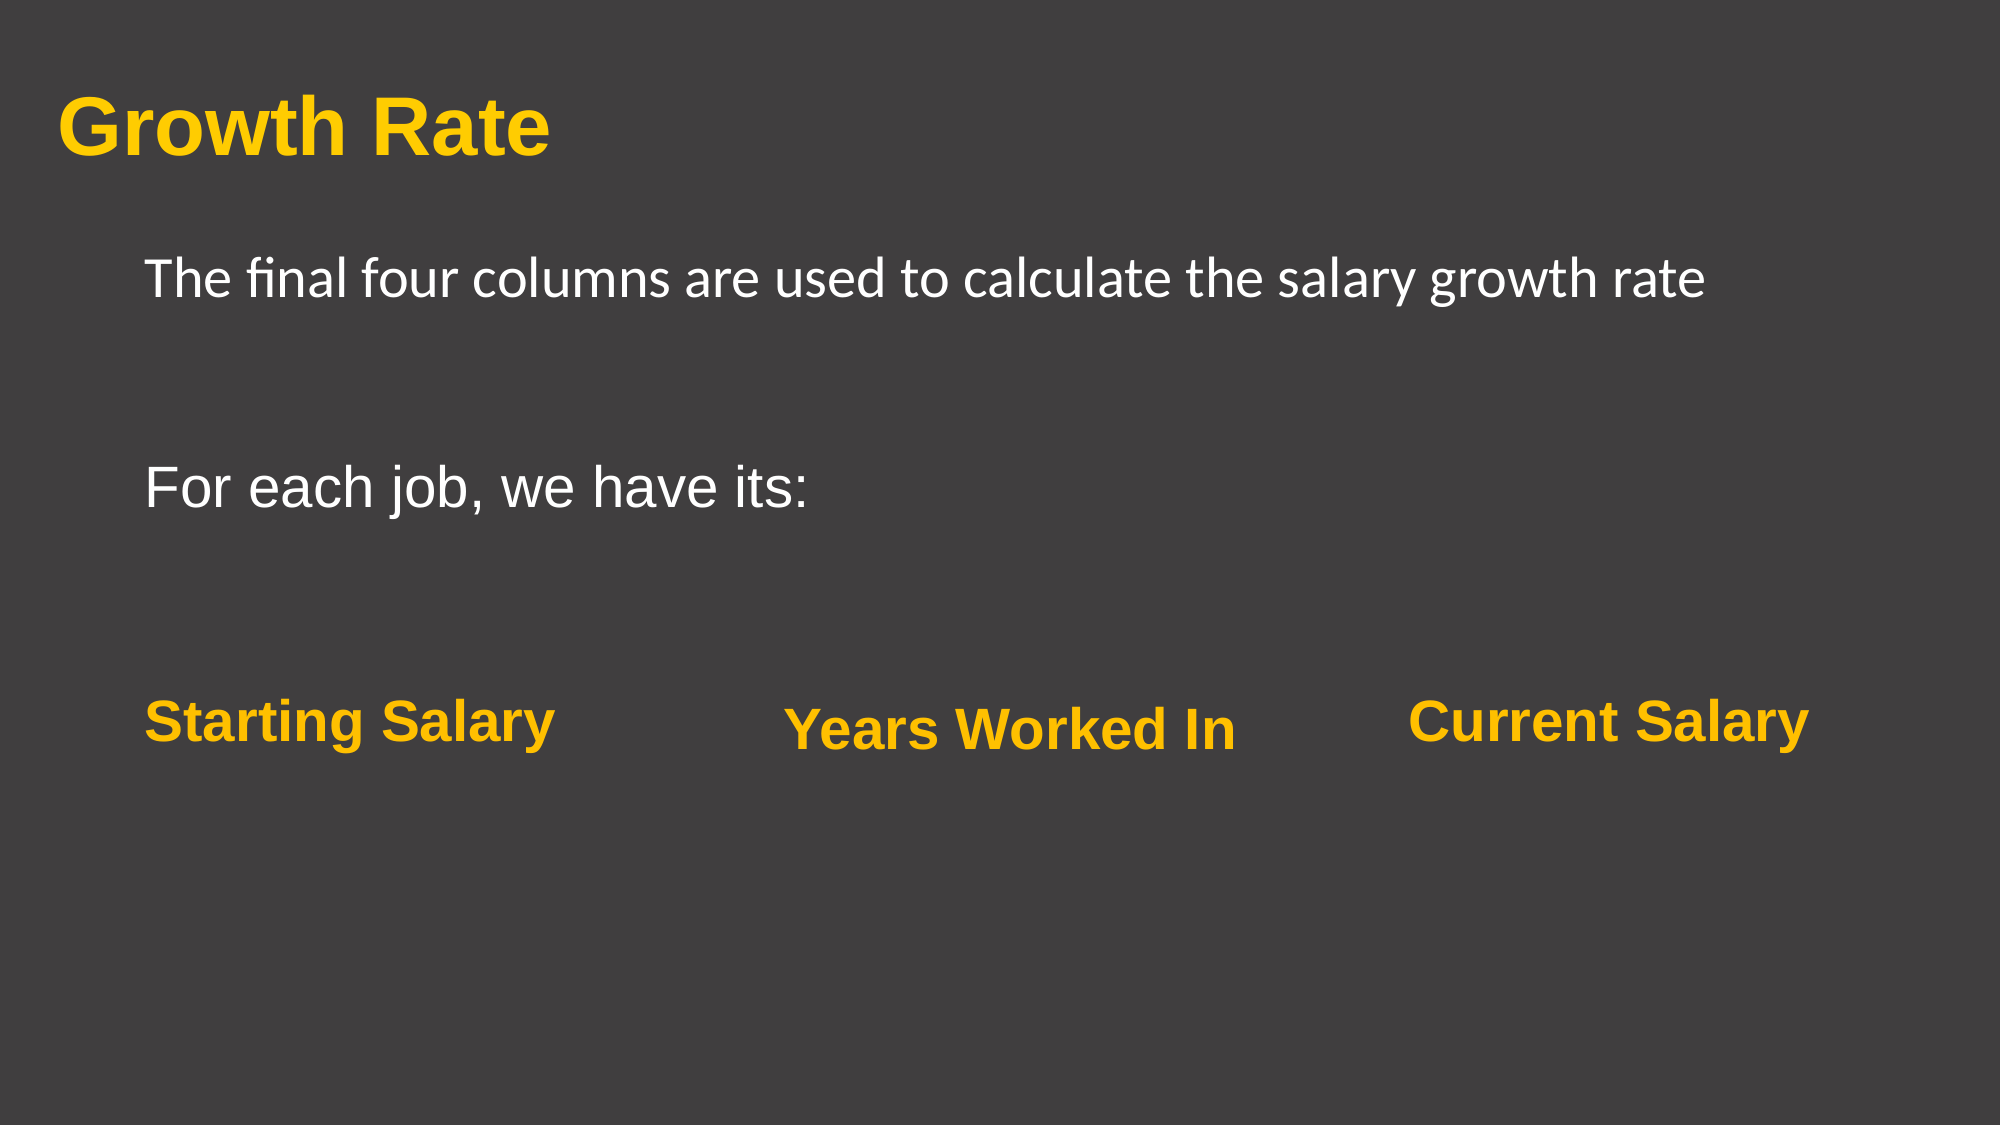

# Growth Rate
The final four columns are used to calculate the salary growth rate

For each job, we have its:

Starting Salary
Current Salary
Years Worked In
26